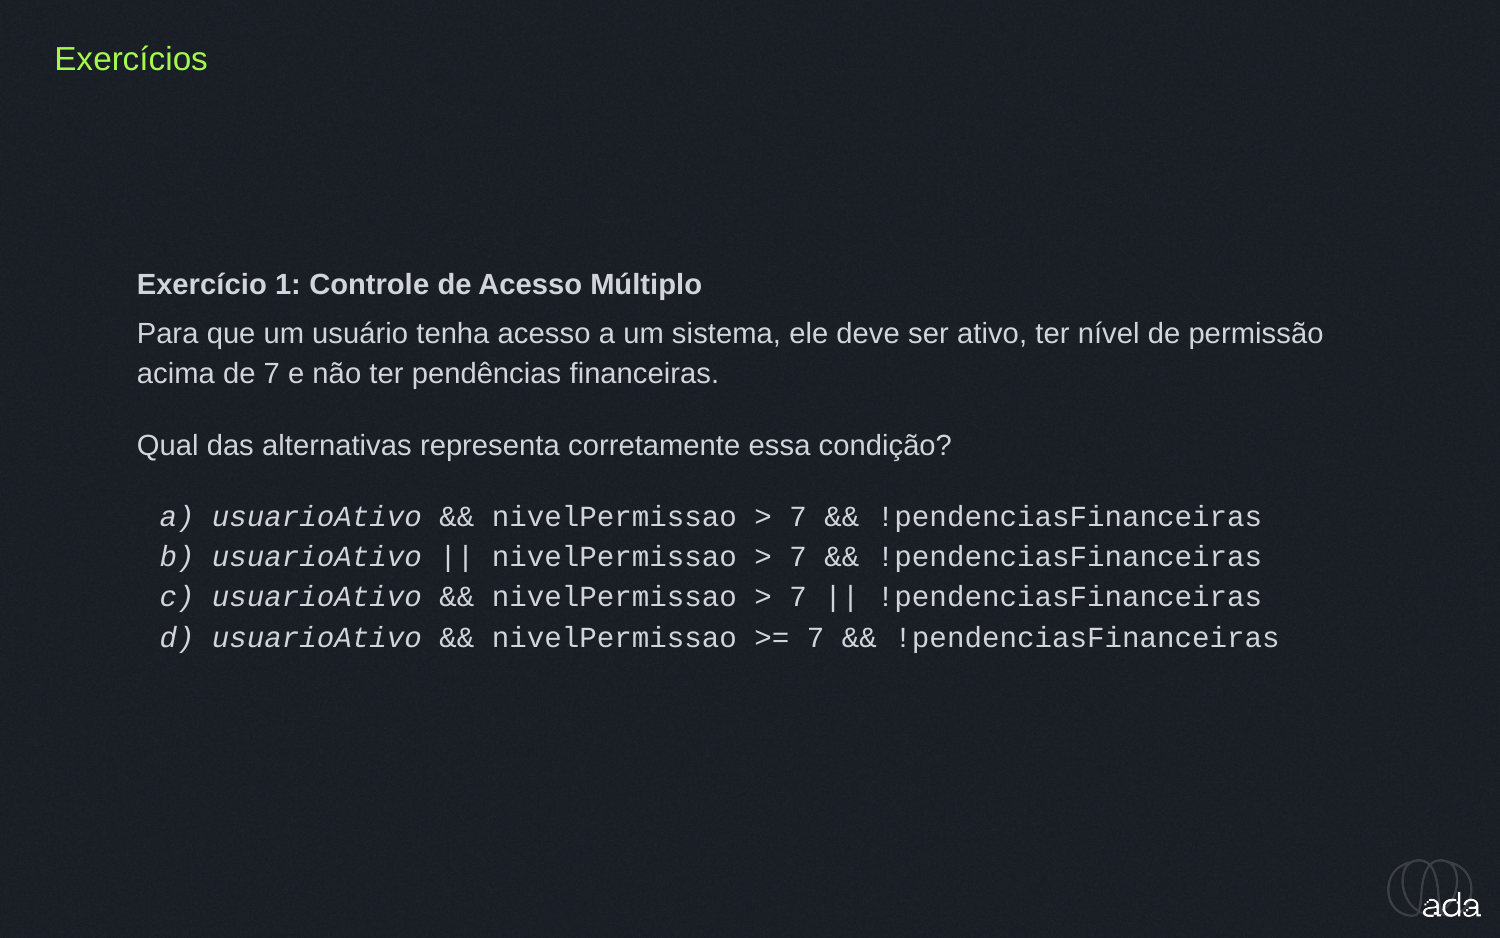

Exercícios

Exercício 1: Controle de Acesso Múltiplo
Para que um usuário tenha acesso a um sistema, ele deve ser ativo, ter nível de permissão acima de 7 e não ter pendências financeiras.
Qual das alternativas representa corretamente essa condição?
usuarioAtivo && nivelPermissao > 7 && !pendenciasFinanceiras
usuarioAtivo || nivelPermissao > 7 && !pendenciasFinanceiras
usuarioAtivo && nivelPermissao > 7 || !pendenciasFinanceiras
usuarioAtivo && nivelPermissao >= 7 && !pendenciasFinanceiras